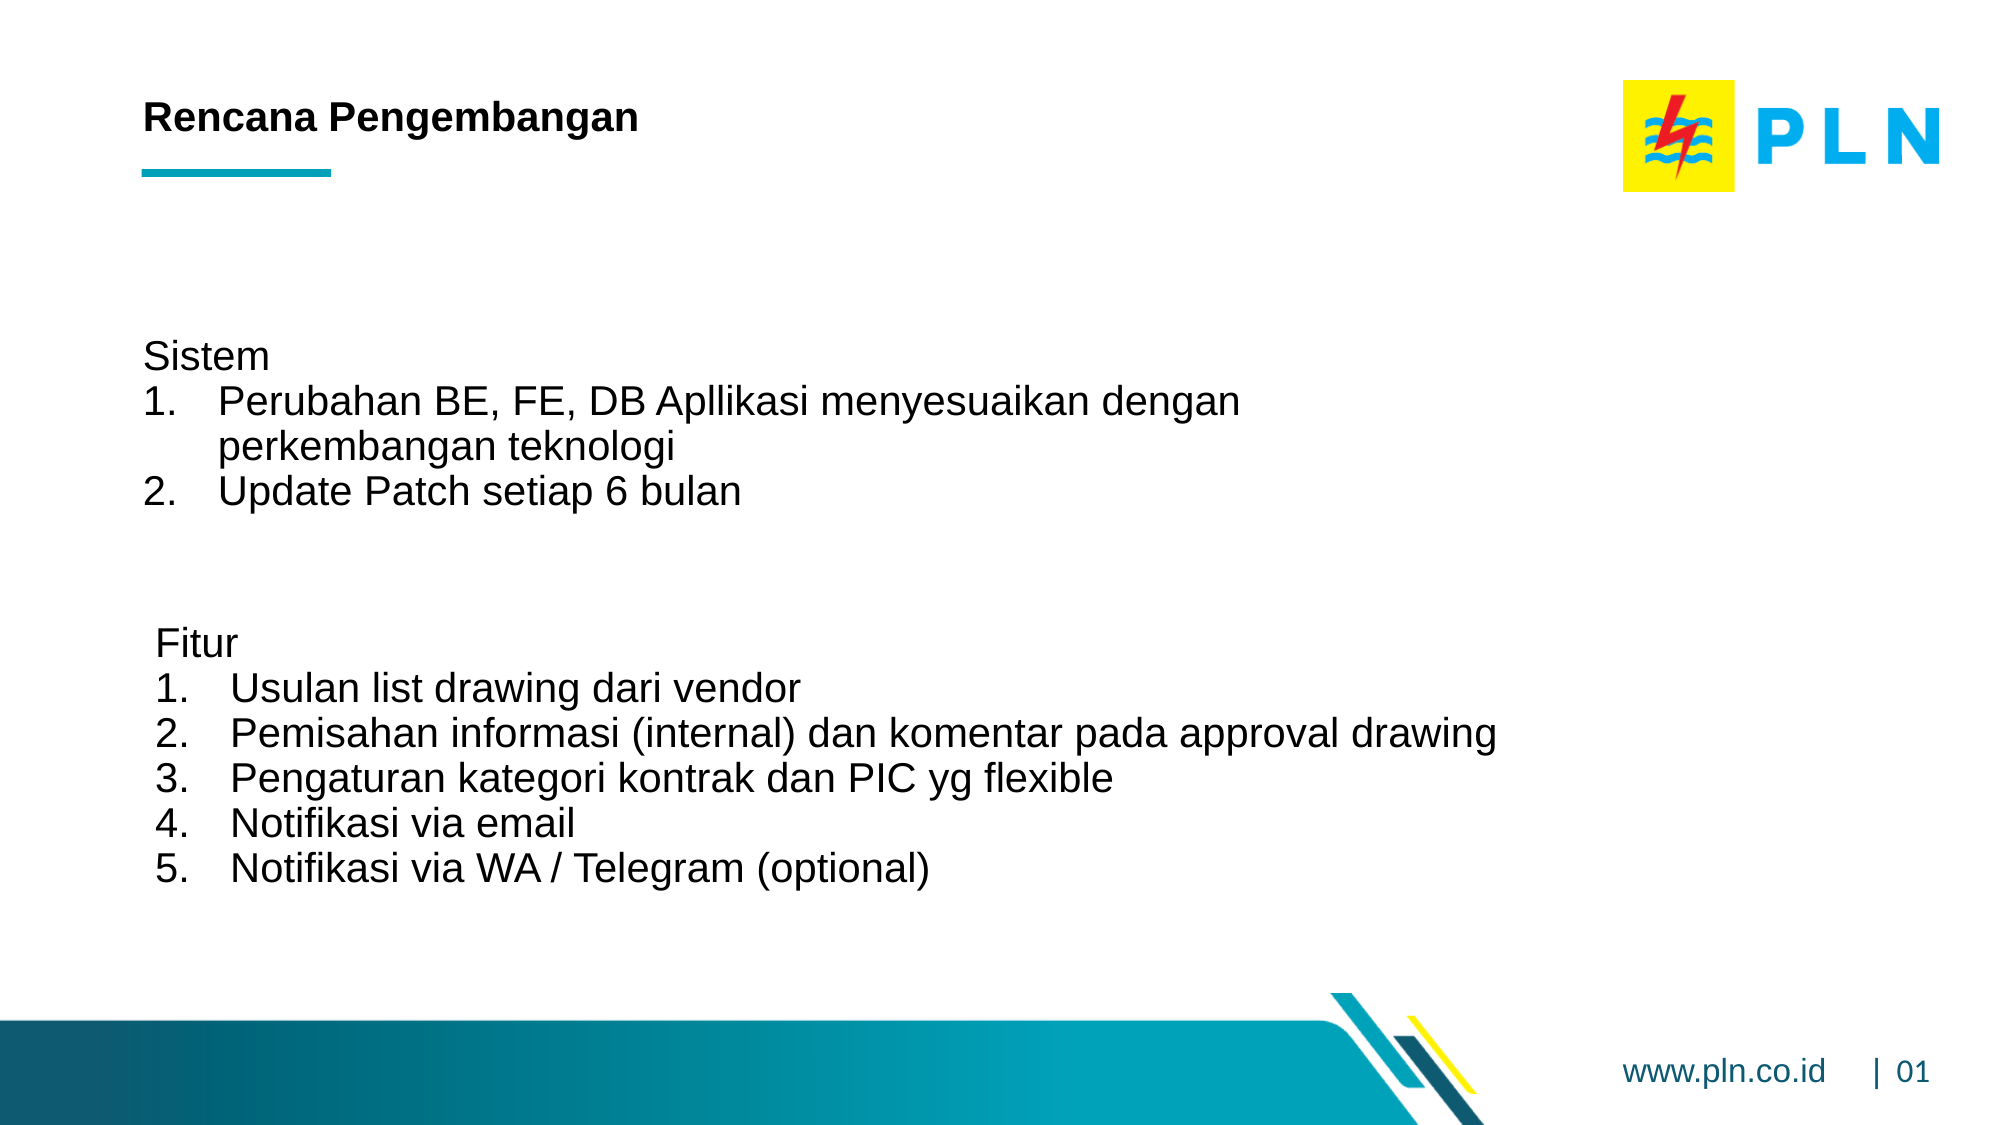

#
PROGRES IMPLEMENTASI (4)
Rencana Pengembangan

Sistem
Perubahan BE, FE, DB Apllikasi menyesuaikan dengan perkembangan teknologi
Update Patch setiap 6 bulan

Fitur
Usulan list drawing dari vendor
Pemisahan informasi (internal) dan komentar pada approval drawing
Pengaturan kategori kontrak dan PIC yg flexible
Notifikasi via email
Notifikasi via WA / Telegram (optional)

01